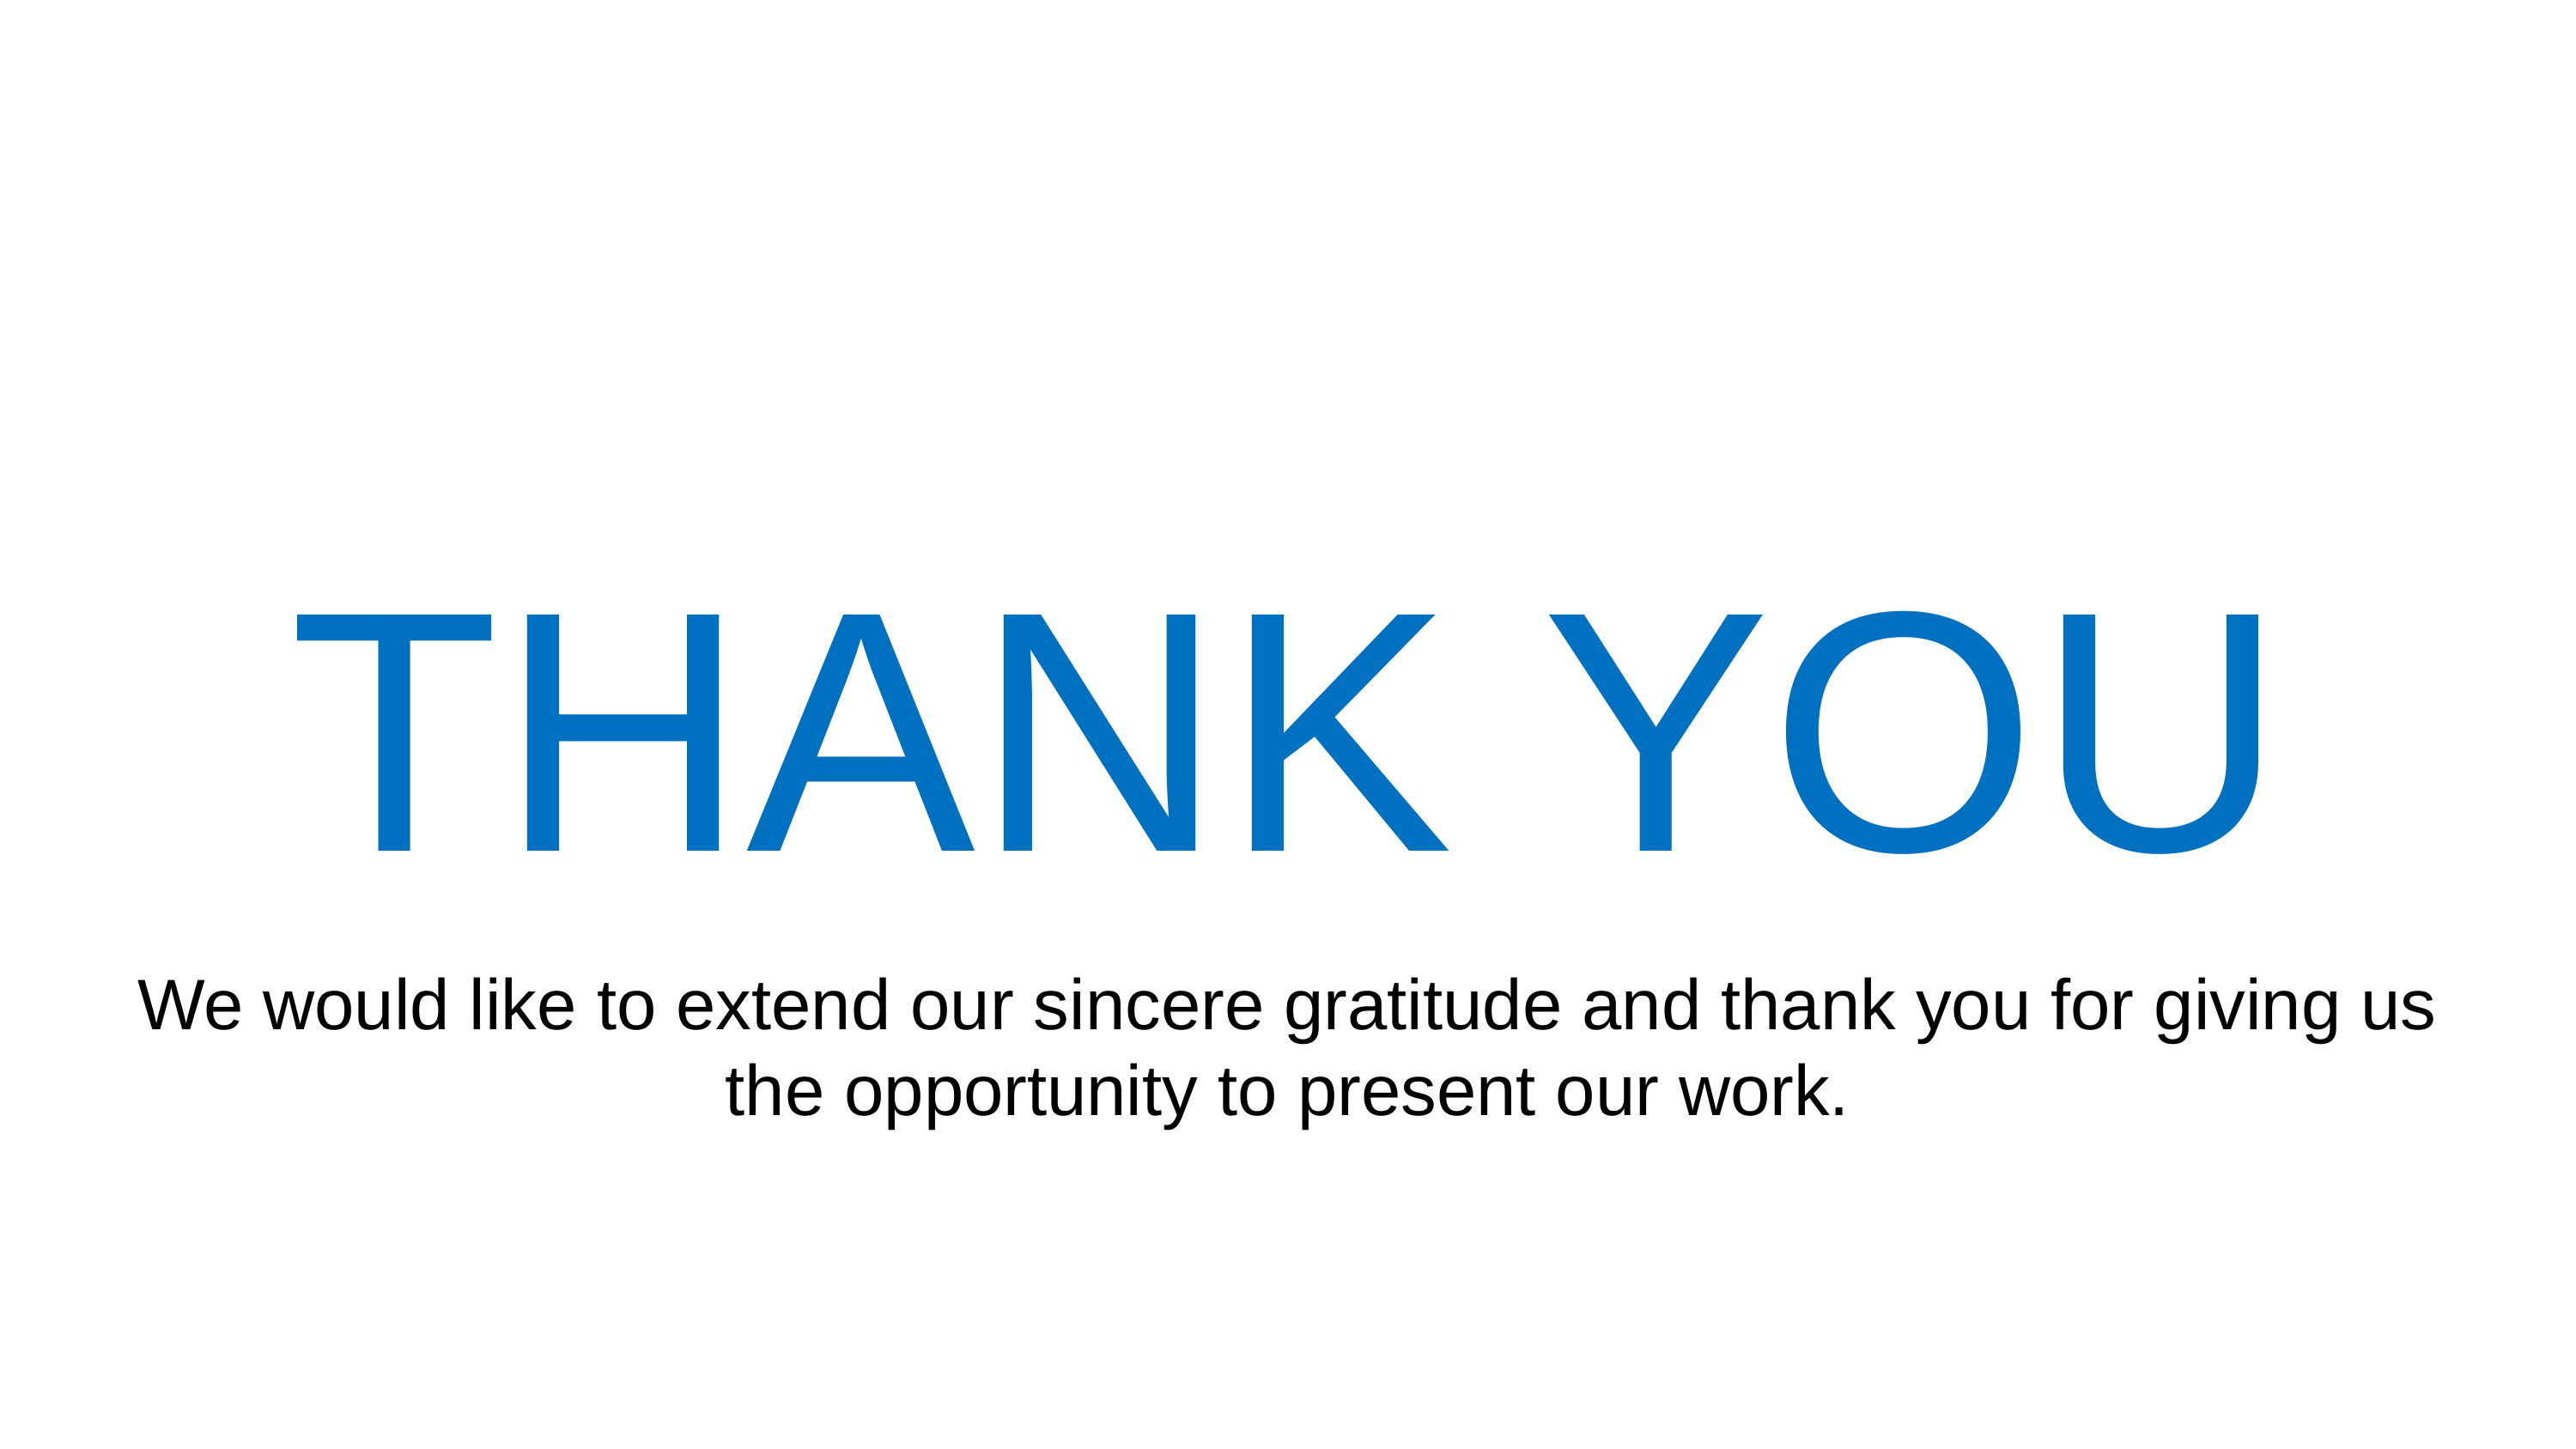

THANK YOU
We would like to extend our sincere gratitude and thank you for giving us the opportunity to present our work.